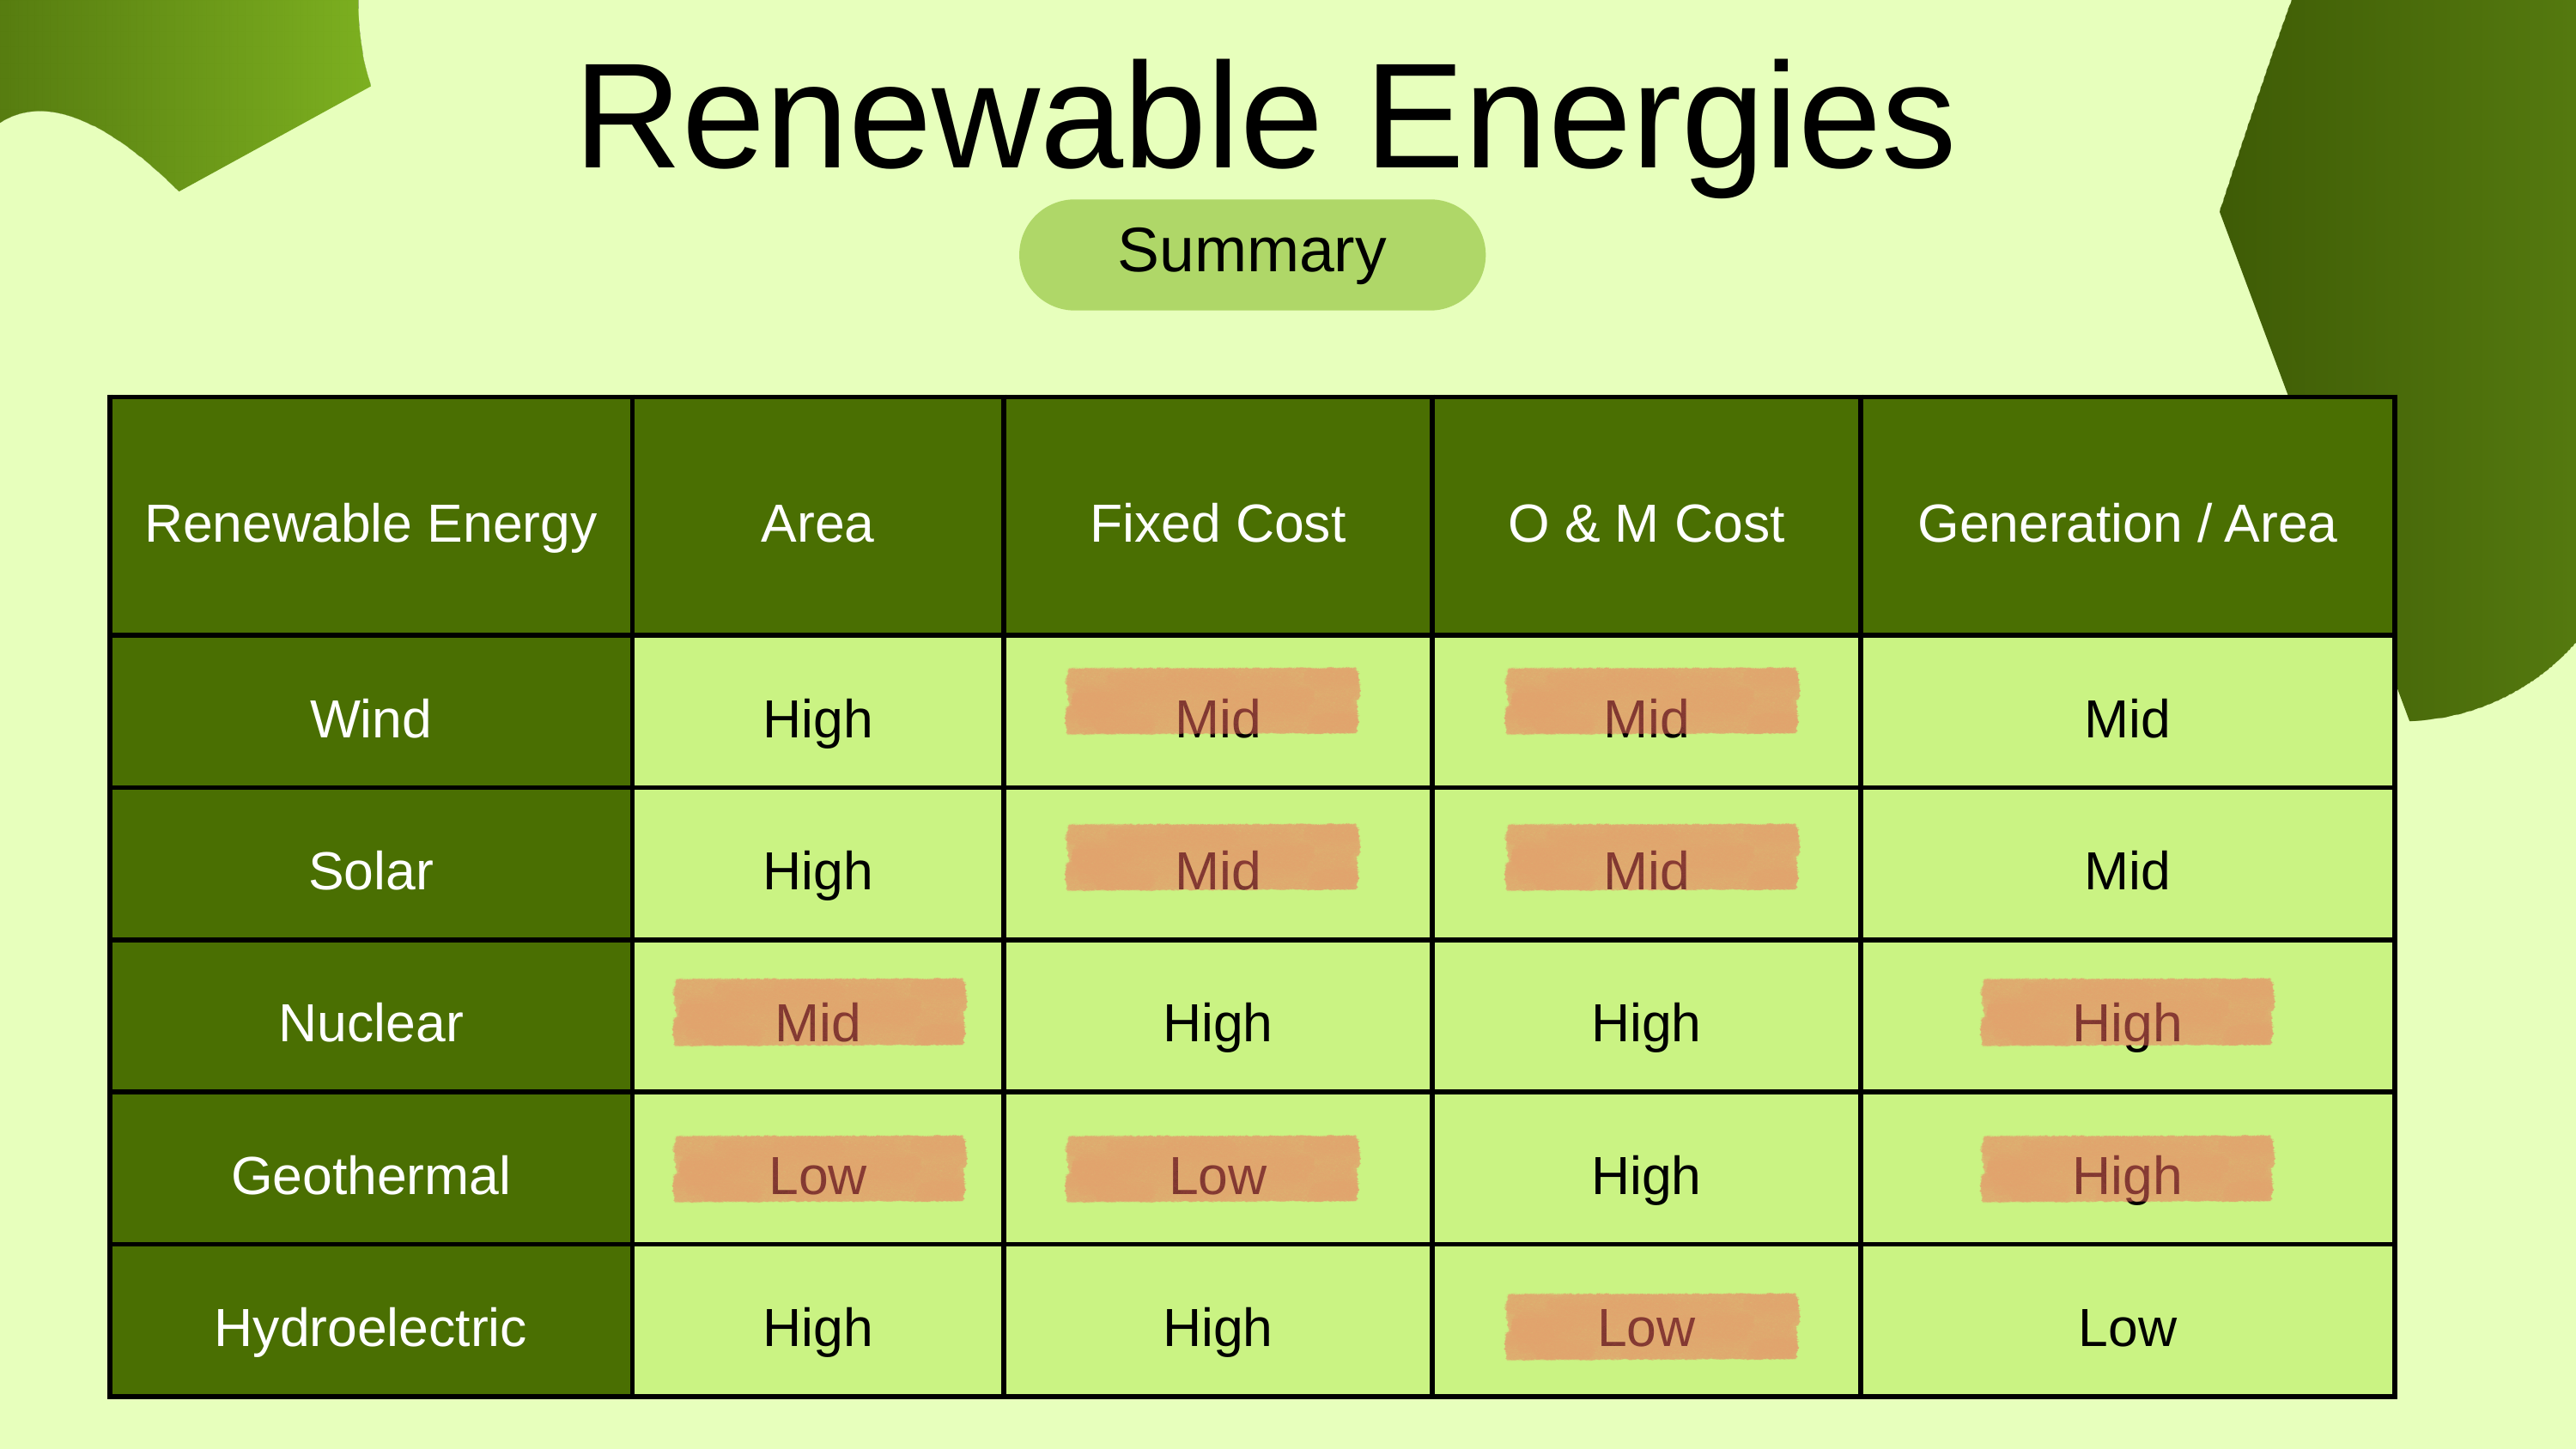

Renewable Energies

Summary
| Renewable Energy | Area | Fixed Cost | O & M Cost | Generation / Area |
| --- | --- | --- | --- | --- |
| Wind | High | Mid | Mid | Mid |
| Solar | High | Mid | Mid | Mid |
| Nuclear | Mid | High | High | High |
| Geothermal | Low | Low | High | High |
| Hydroelectric | High | High | Low | Low |